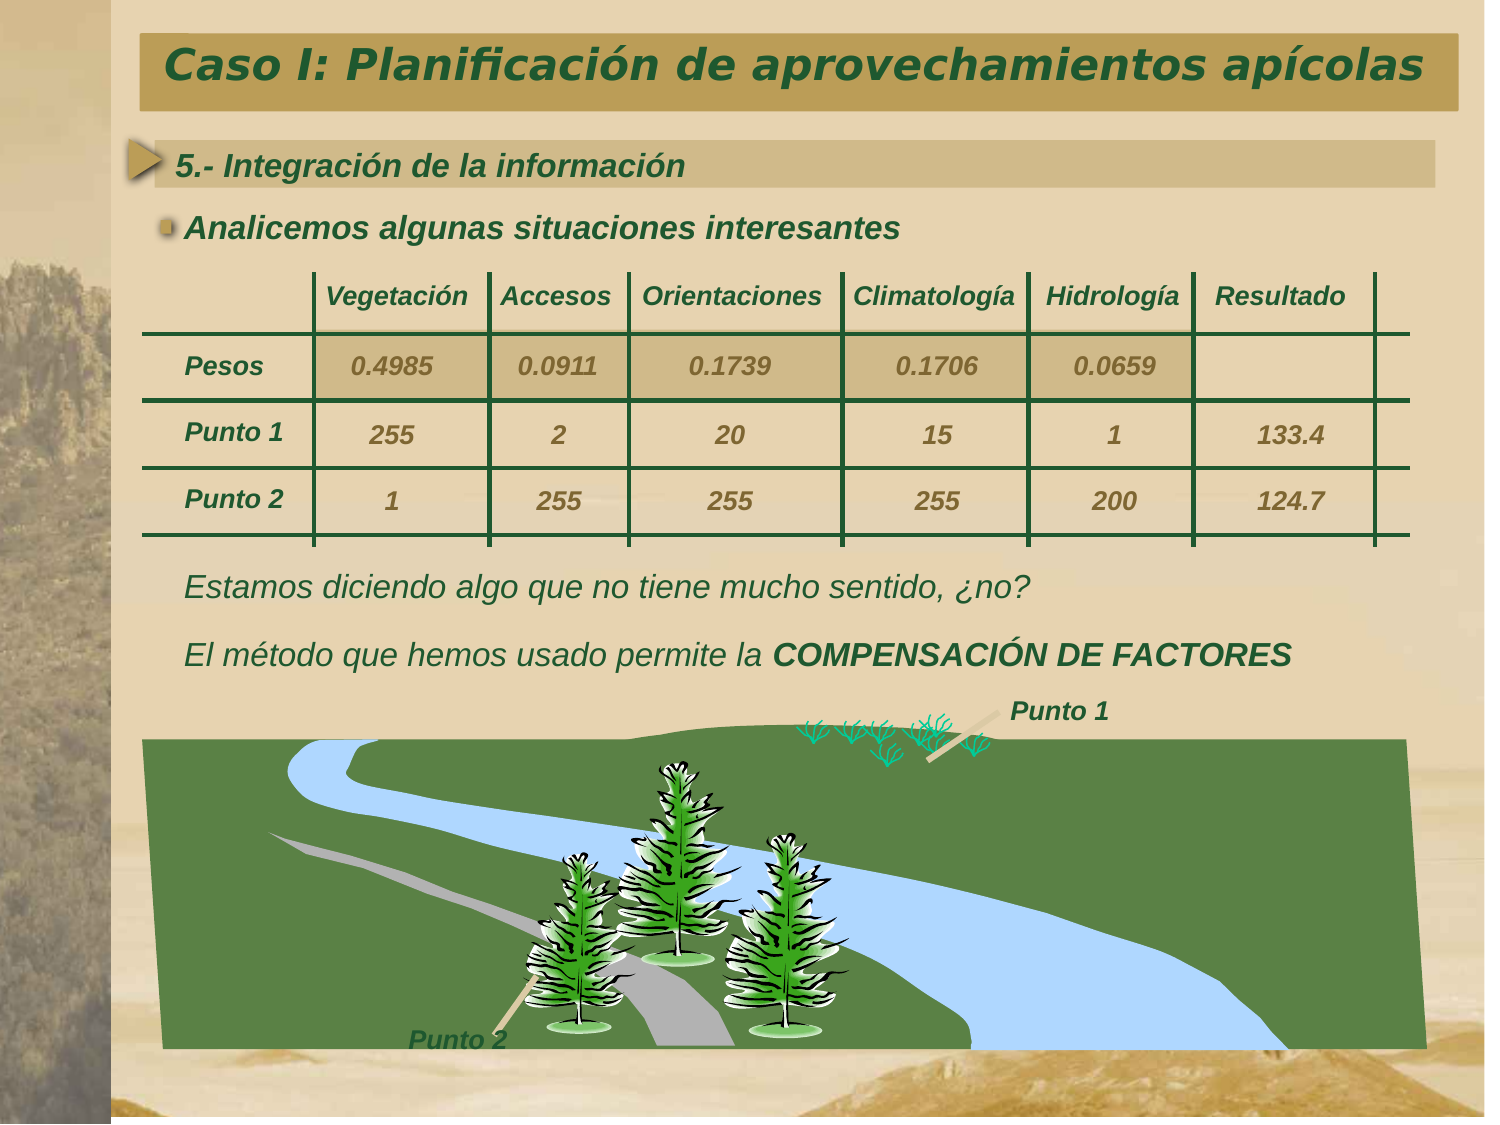

Caso I: Planificación de aprovechamientos apícolas
5.- Integración de la información

Analicemos algunas situaciones interesantes

Vegetación
Accesos
Orientaciones
Climatología
Hidrología
Resultado

Pesos
0.4985
0.0911
0.1739
0.1706
0.0659
Punto 1
Punto 2
255
2
20
15
1
133.4
1
255
255
255
200
124.7
Estamos diciendo algo que no tiene mucho sentido, ¿no?
El método que hemos usado permite la COMPENSACIÓN DE FACTORES
Punto 1

Punto 2